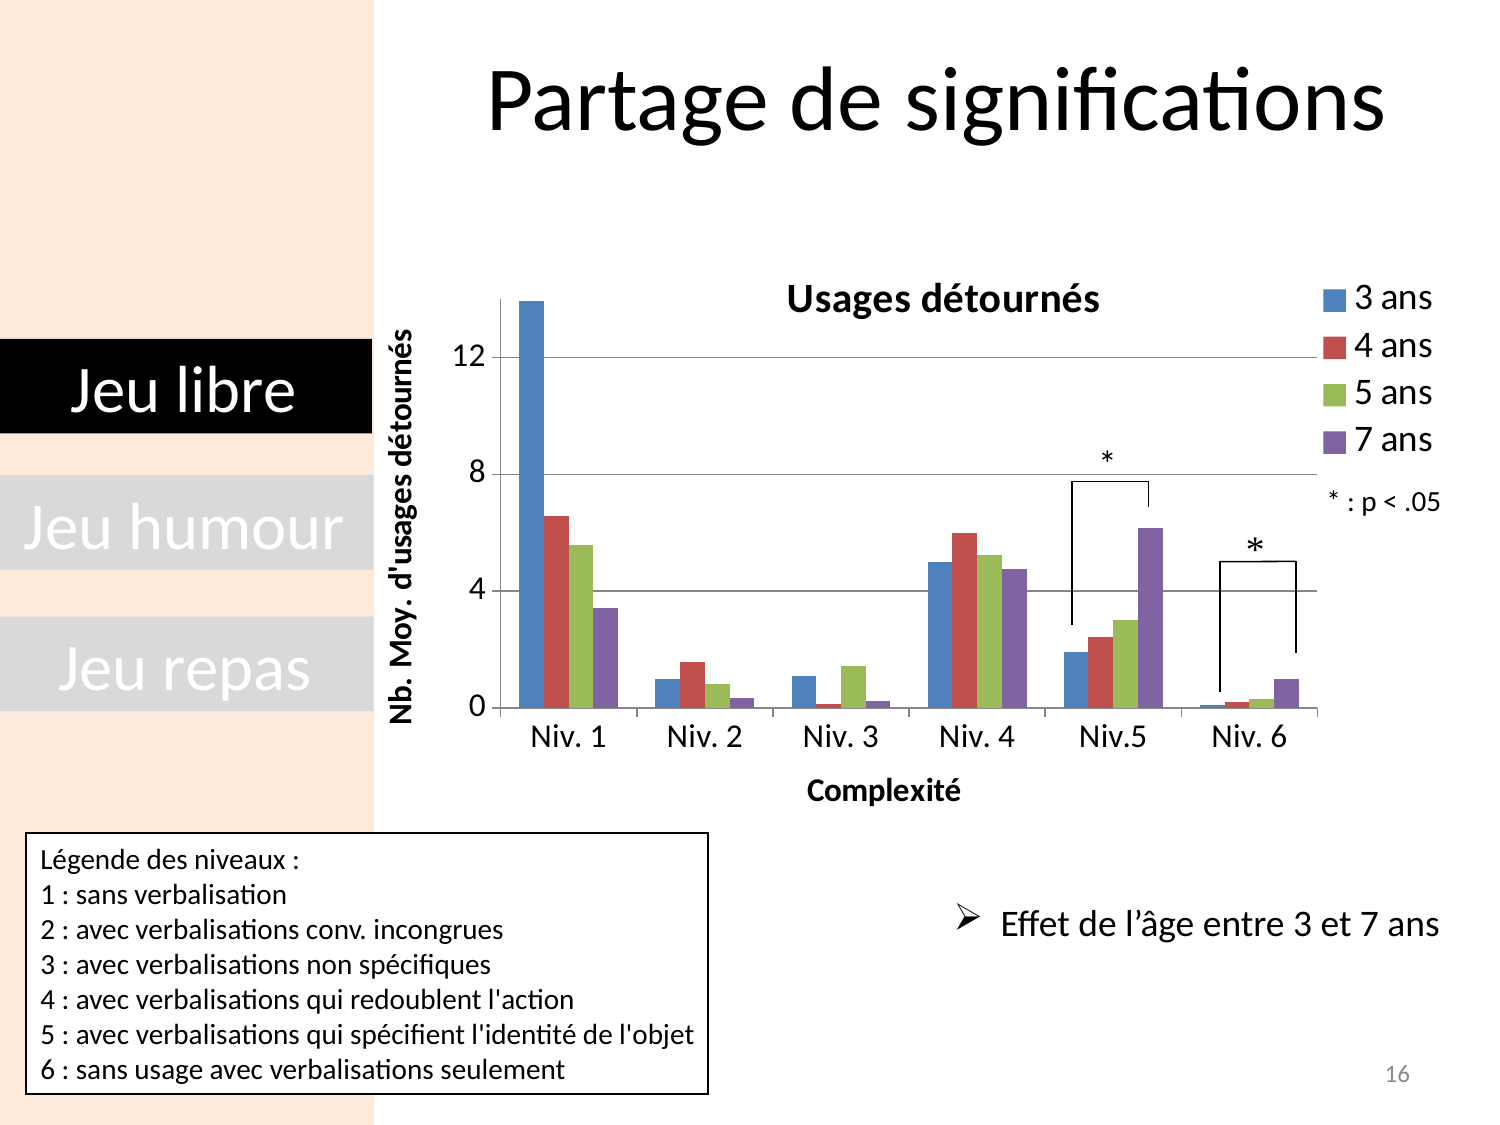

# Partage de significations

### Chart: Usages détournés

| Category | 3 ans | 4 ans | 5 ans | 7 ans |
|---|---|---|---|---|
| Niv. 1 | 13.92 | 6.58 | 5.58 | 3.42 |
| Niv. 2 | 1.0 | 1.58 | 0.83 | 0.33 |
| Niv. 3 | 1.08 | 0.12 | 1.42 | 0.25 |
| Niv. 4 | 5.0 | 6.0 | 5.25 | 4.75 |
| Niv.5 | 1.92 | 2.42 | 3.0 | 6.17 |
| Niv. 6 | 0.1 | 0.2 | 0.3 | 1.0 |
Jeu libre
Jeu humour
* : p < .05
Jeu repas
Légende des niveaux :
1 : sans verbalisation
2 : avec verbalisations conv. incongrues
3 : avec verbalisations non spécifiques
4 : avec verbalisations qui redoublent l'action
5 : avec verbalisations qui spécifient l'identité de l'objet
6 : sans usage avec verbalisations seulement

Effet de l’âge entre 3 et 7 ans
16